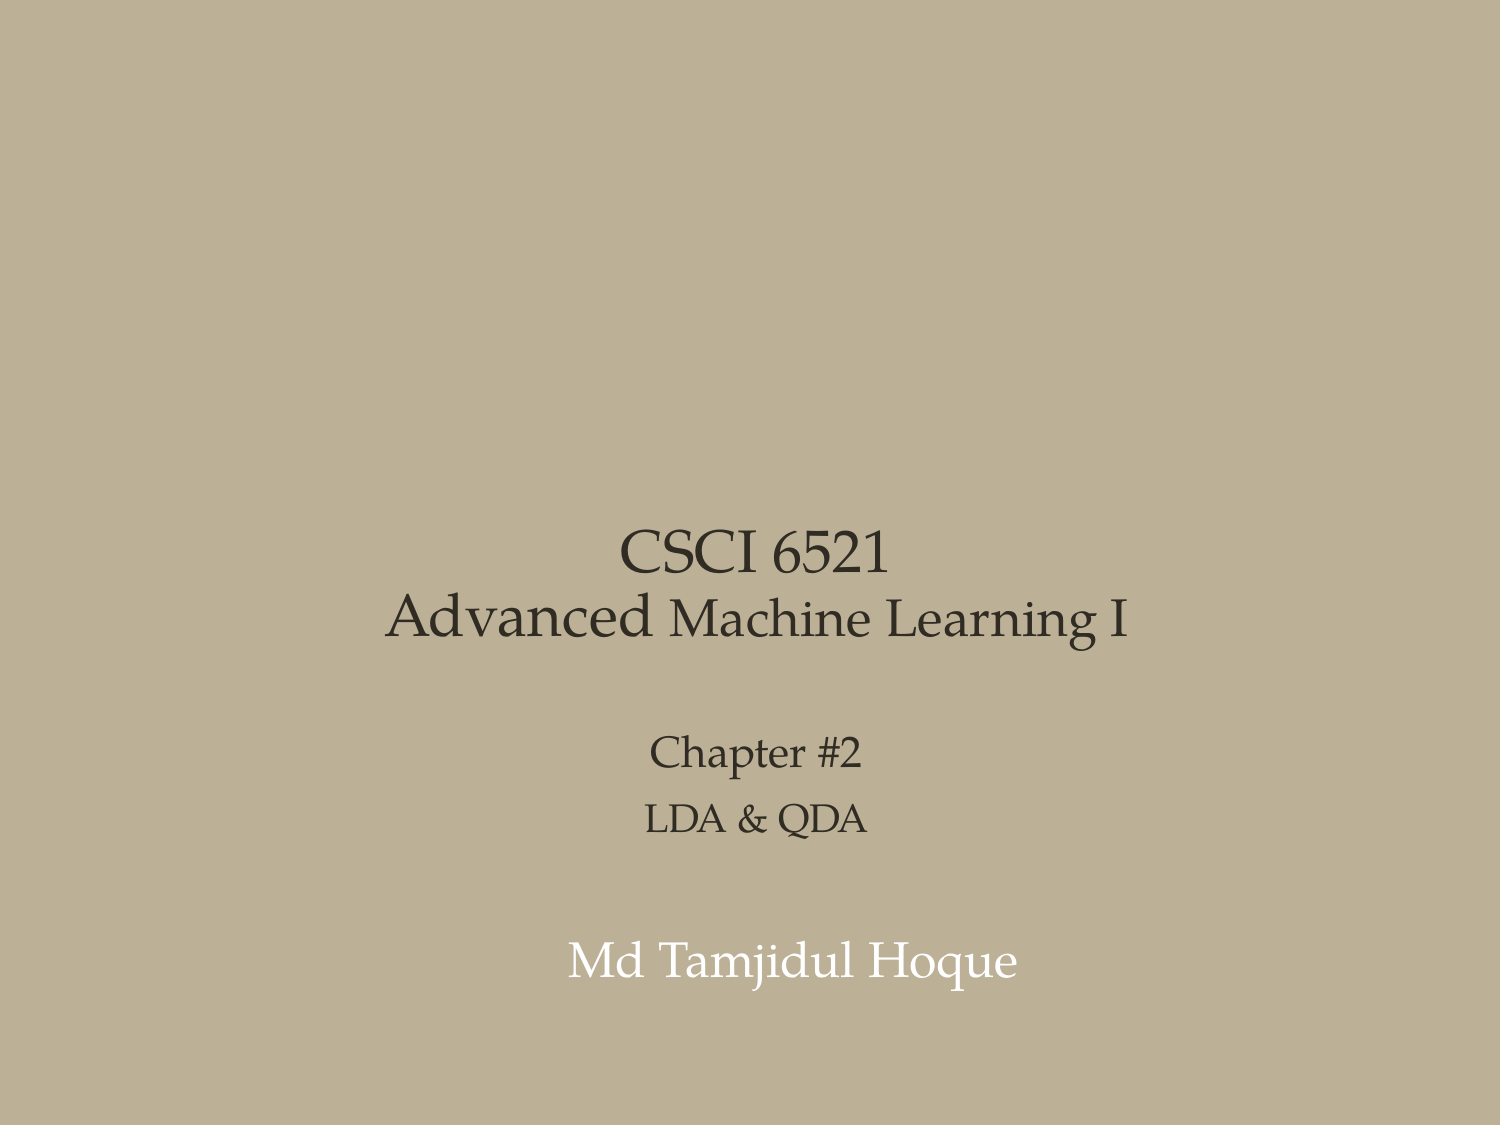

# CSCI 6521 Advanced Machine Learning I Chapter #2 LDA & QDA

Md Tamjidul Hoque